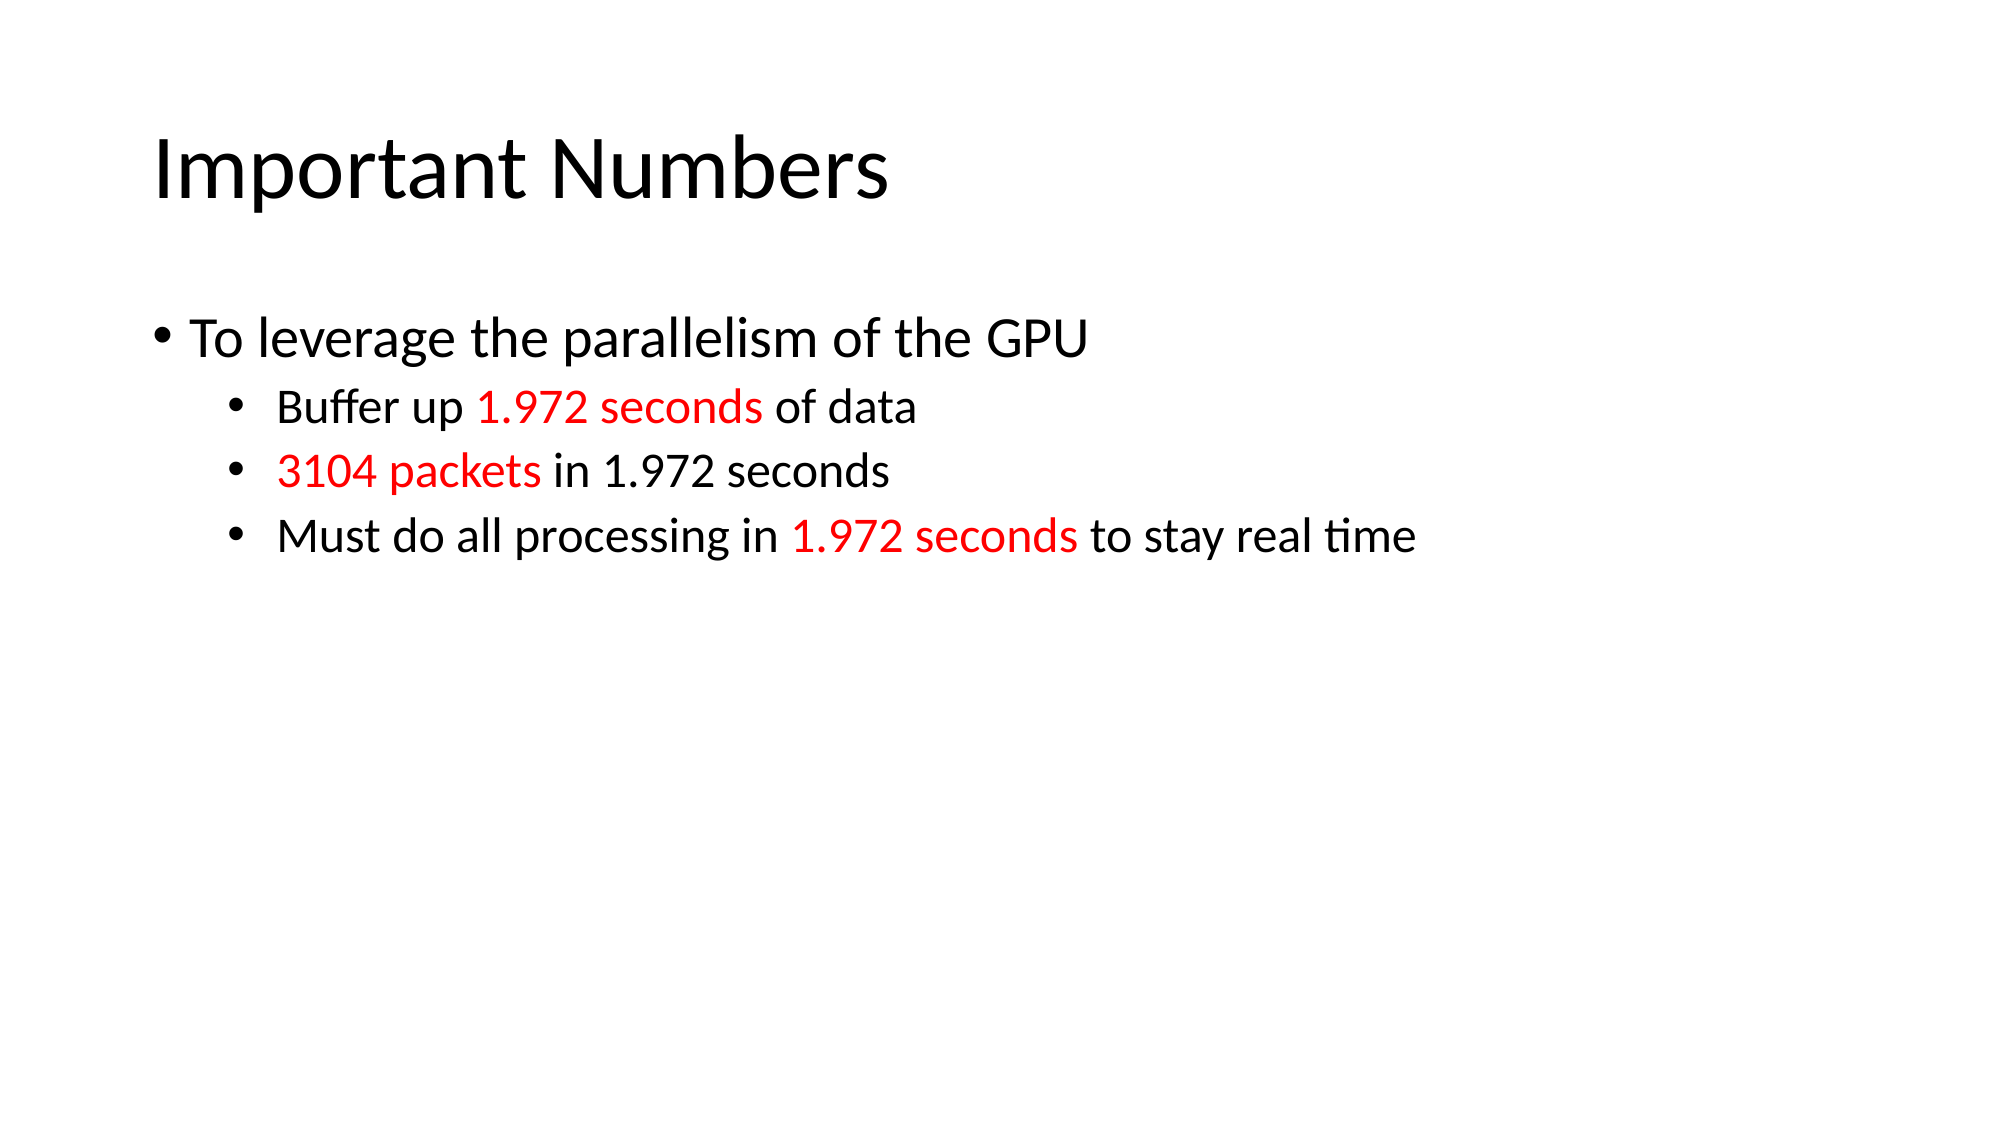

# Important Numbers
To leverage the parallelism of the GPU
 Buffer up 1.972 seconds of data
 3104 packets in 1.972 seconds
 Must do all processing in 1.972 seconds to stay real time